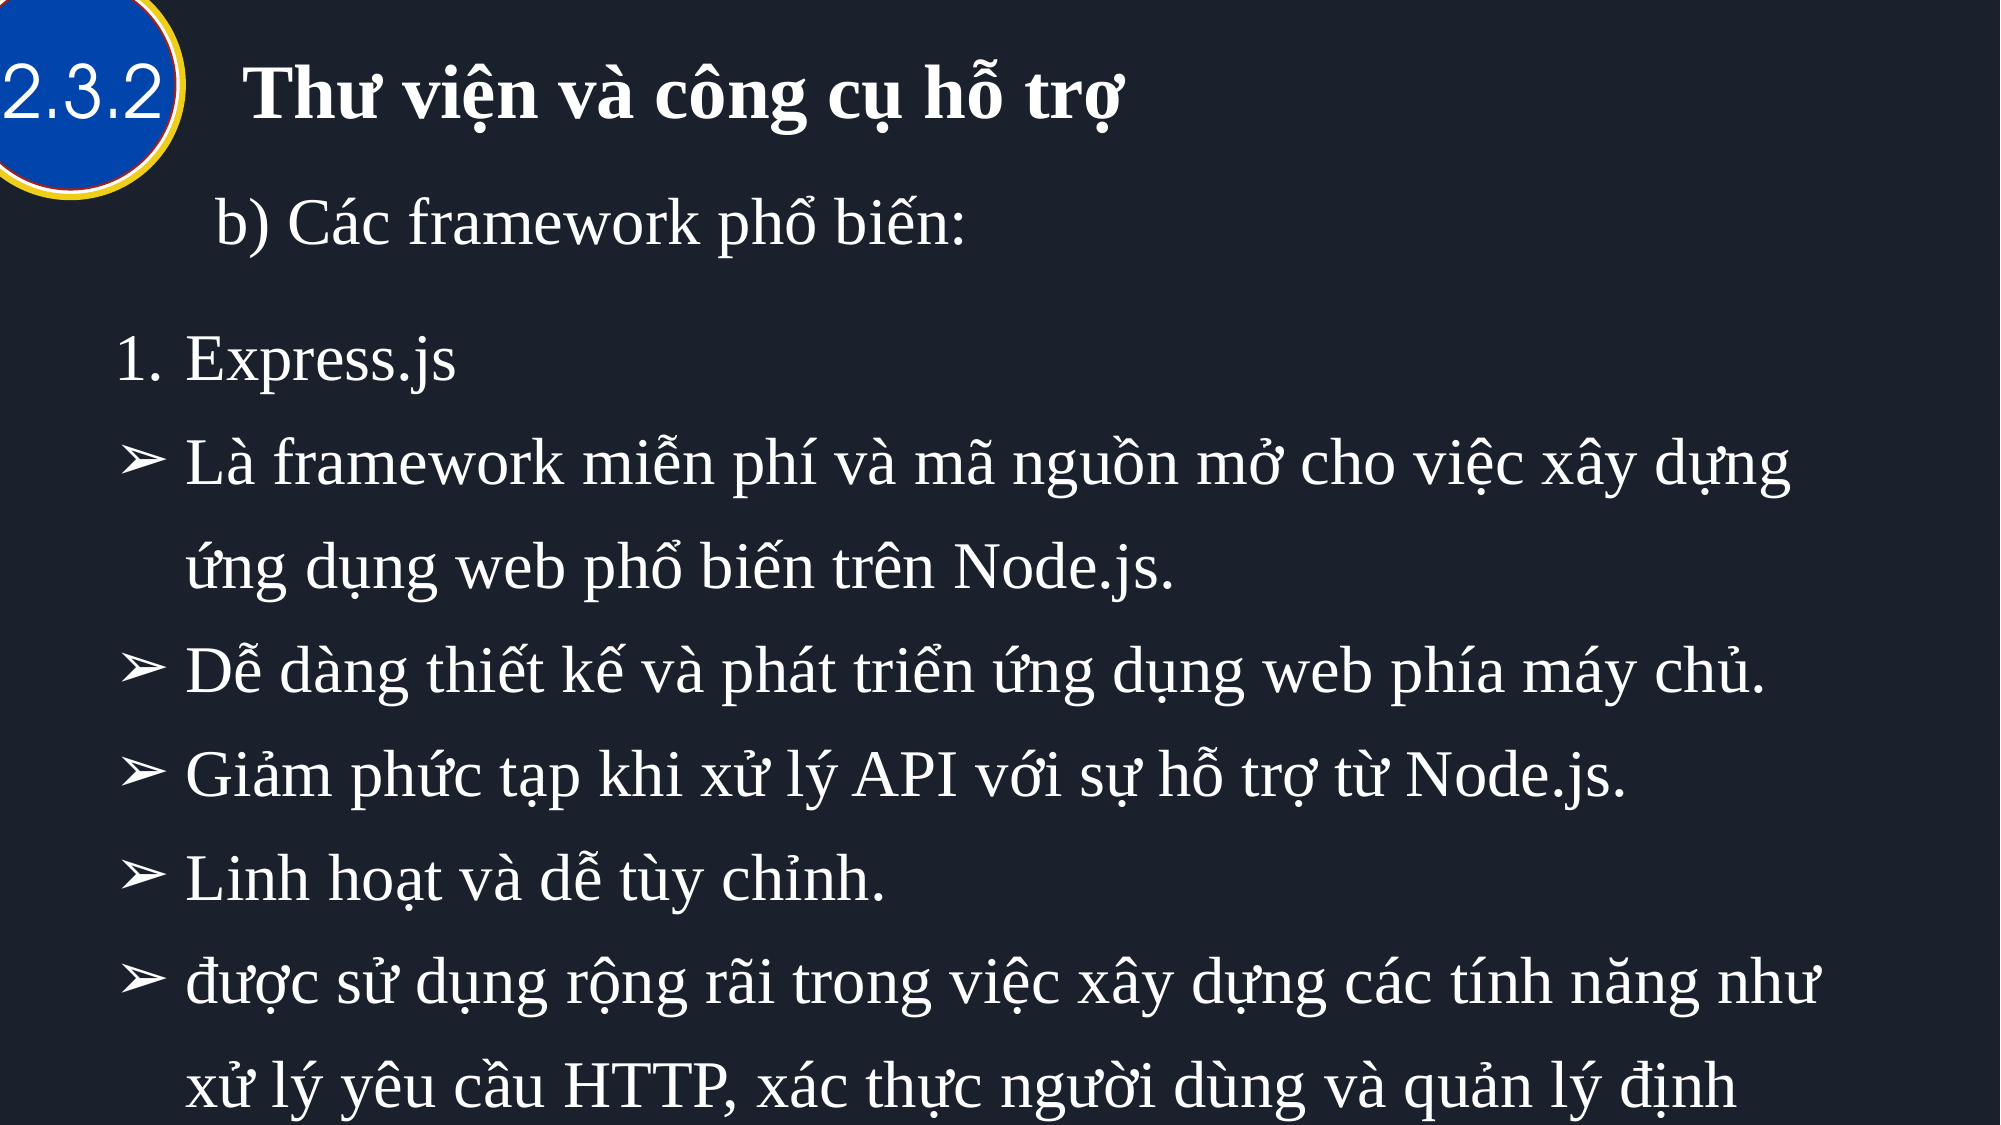

# Thư viện và công cụ hỗ trợ
2.3.2
b) Các framework phổ biến:
Express.js
Là framework miễn phí và mã nguồn mở cho việc xây dựng ứng dụng web phổ biến trên Node.js.
Dễ dàng thiết kế và phát triển ứng dụng web phía máy chủ.
Giảm phức tạp khi xử lý API với sự hỗ trợ từ Node.js.
Linh hoạt và dễ tùy chỉnh.
được sử dụng rộng rãi trong việc xây dựng các tính năng như xử lý yêu cầu HTTP, xác thực người dùng và quản lý định tuyến.